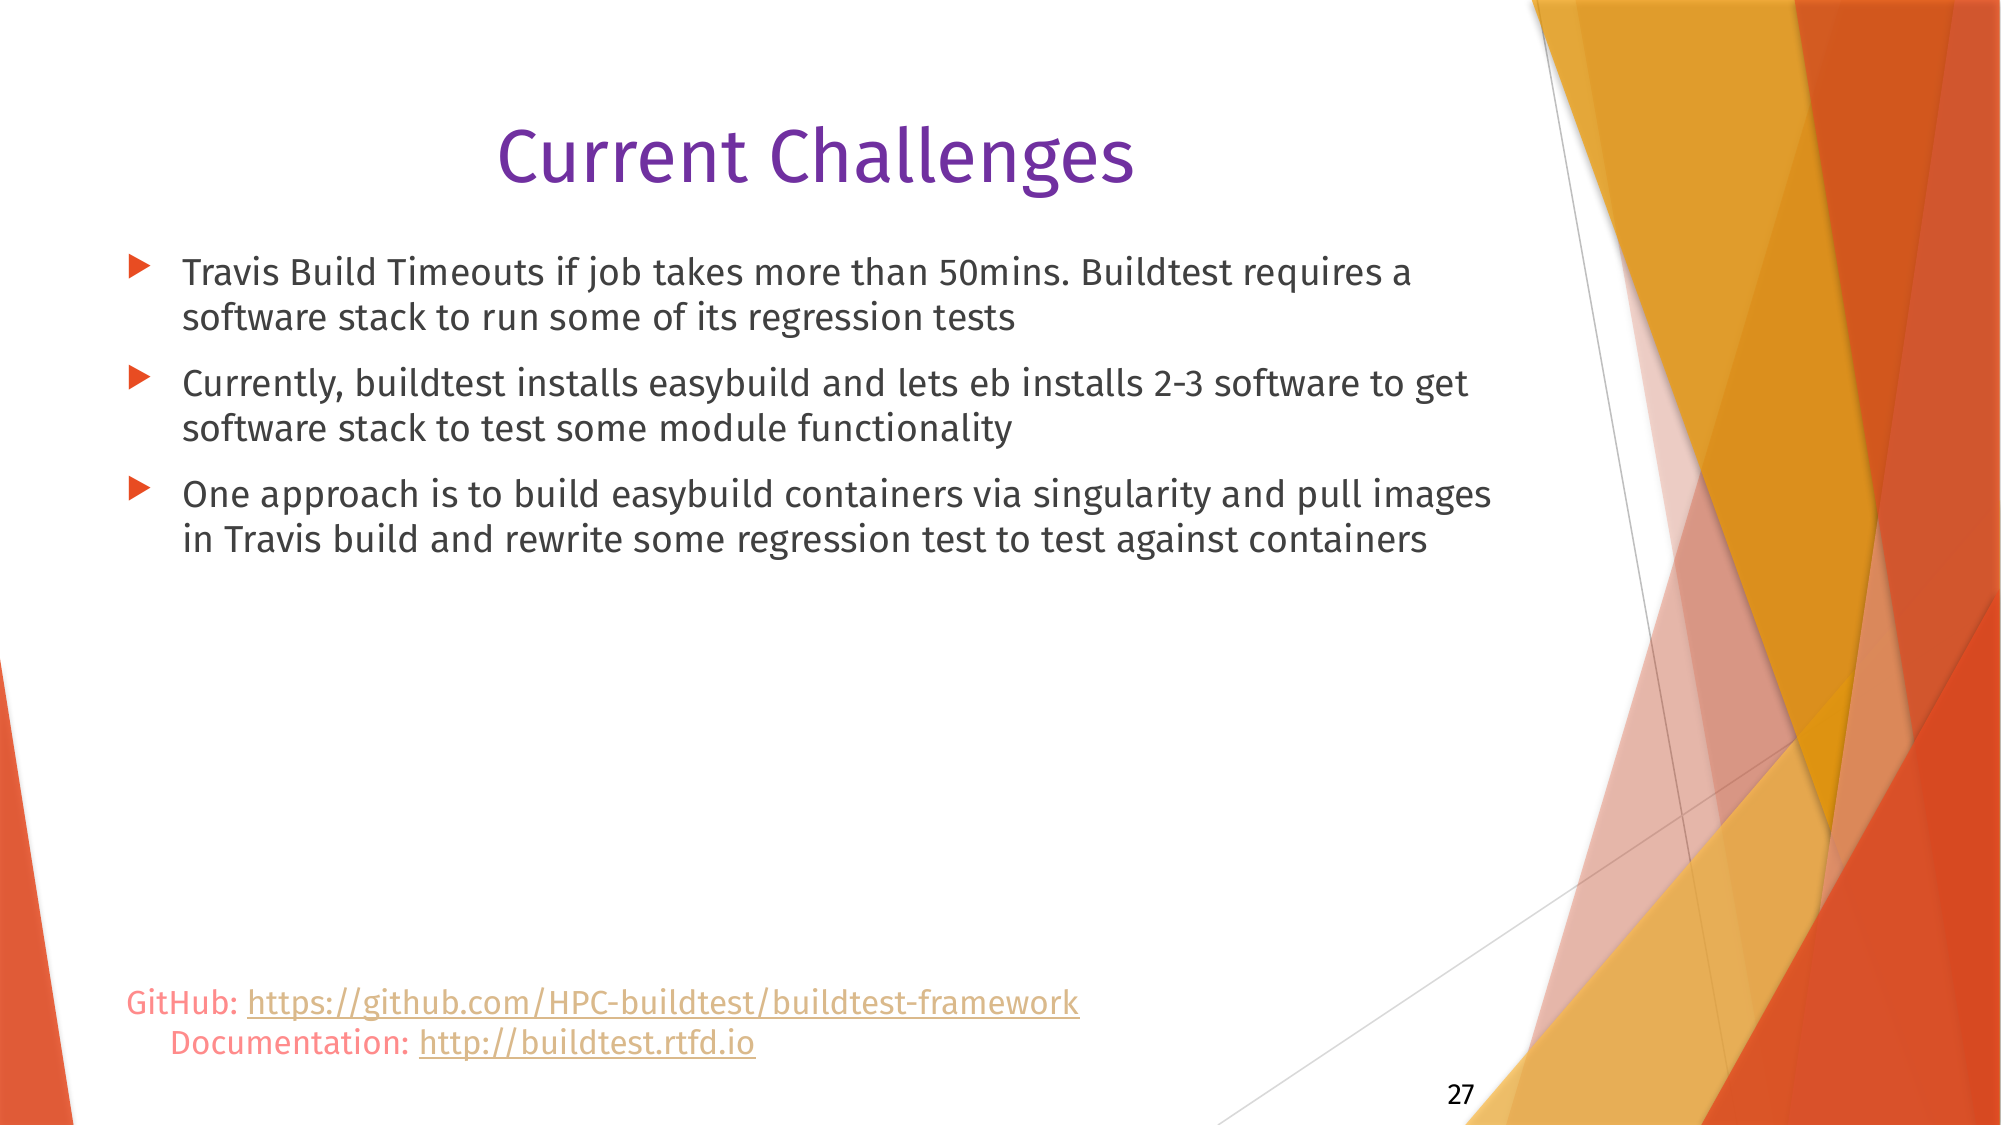

# Current Challenges
Travis Build Timeouts if job takes more than 50mins. Buildtest requires a software stack to run some of its regression tests
Currently, buildtest installs easybuild and lets eb installs 2-3 software to get software stack to test some module functionality
One approach is to build easybuild containers via singularity and pull images in Travis build and rewrite some regression test to test against containers

GitHub: https://github.com/HPC-buildtest/buildtest-framework           Documentation: http://buildtest.rtfd.io
27